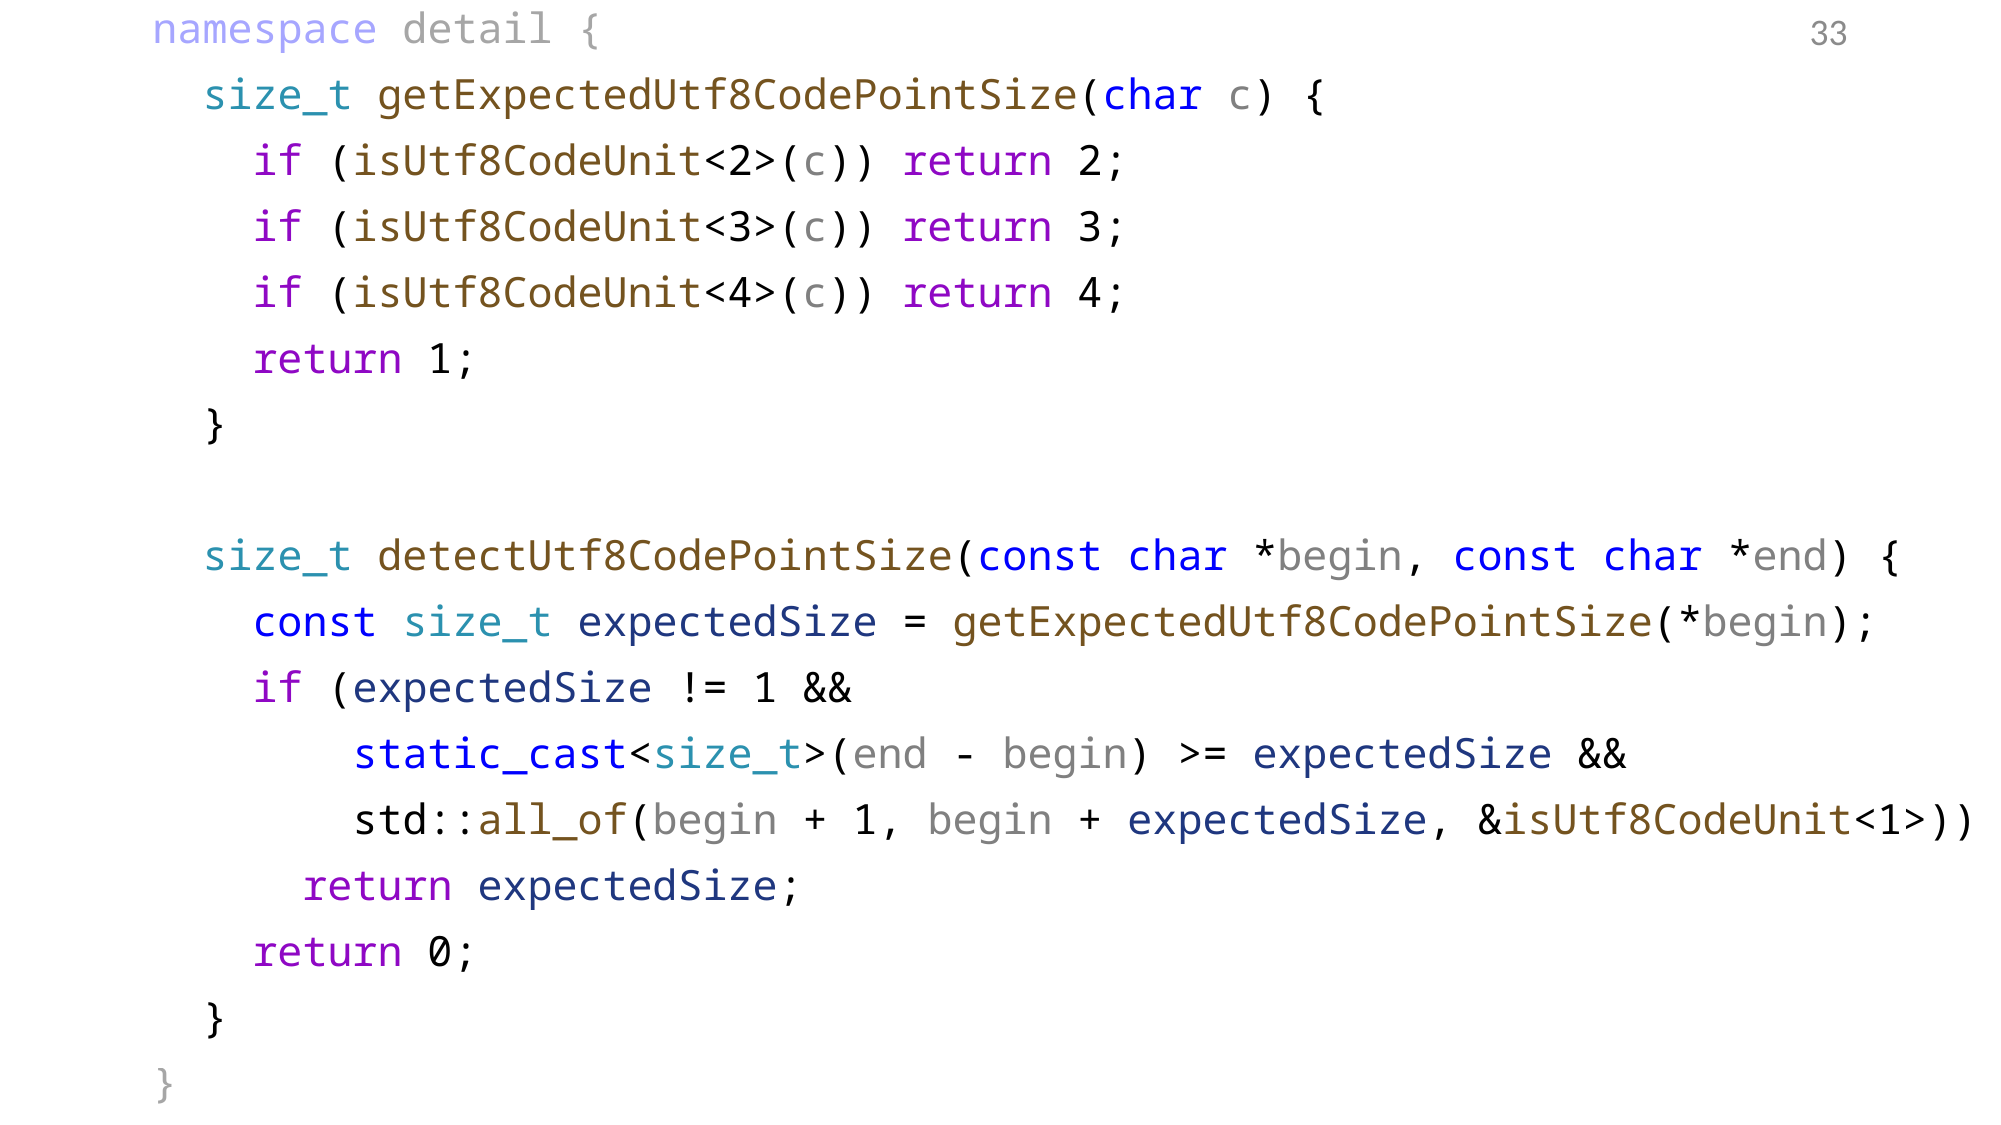

namespace detail {
  size_t getExpectedUtf8CodePointSize(char c) {
    if (isUtf8CodeUnit<2>(c)) return 2;
    if (isUtf8CodeUnit<3>(c)) return 3;
    if (isUtf8CodeUnit<4>(c)) return 4;
    return 1;
  }

  size_t detectUtf8CodePointSize(const char *begin, const char *end) {
    const size_t expectedSize = getExpectedUtf8CodePointSize(*begin);
    if (expectedSize != 1 &&
        static_cast<size_t>(end - begin) >= expectedSize &&
        std::all_of(begin + 1, begin + expectedSize, &isUtf8CodeUnit<1>))
      return expectedSize;
    return 0;
  }
}
33